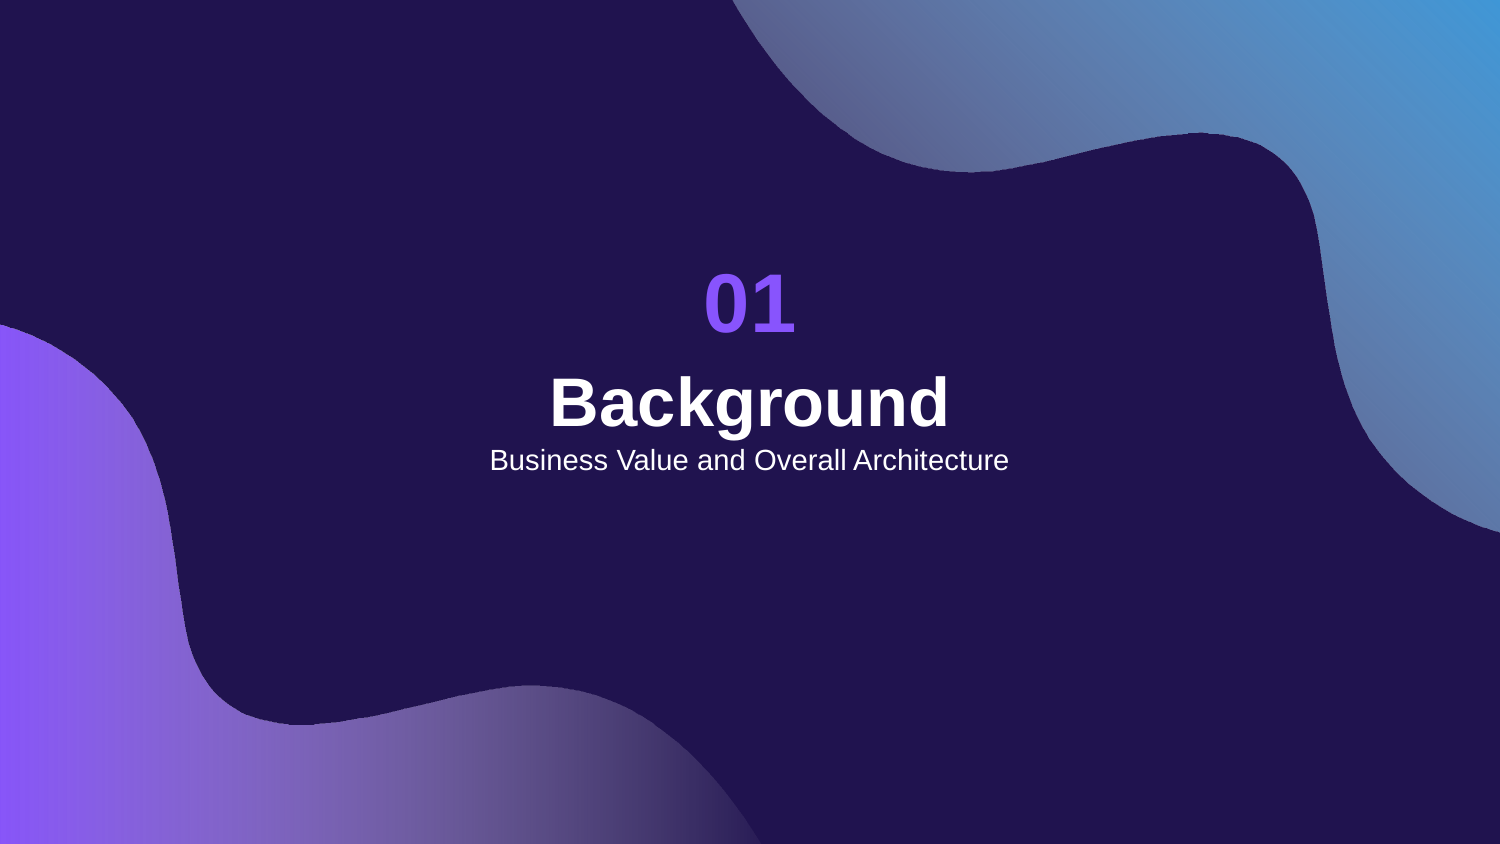

# 01
Background
Business Value and Overall Architecture